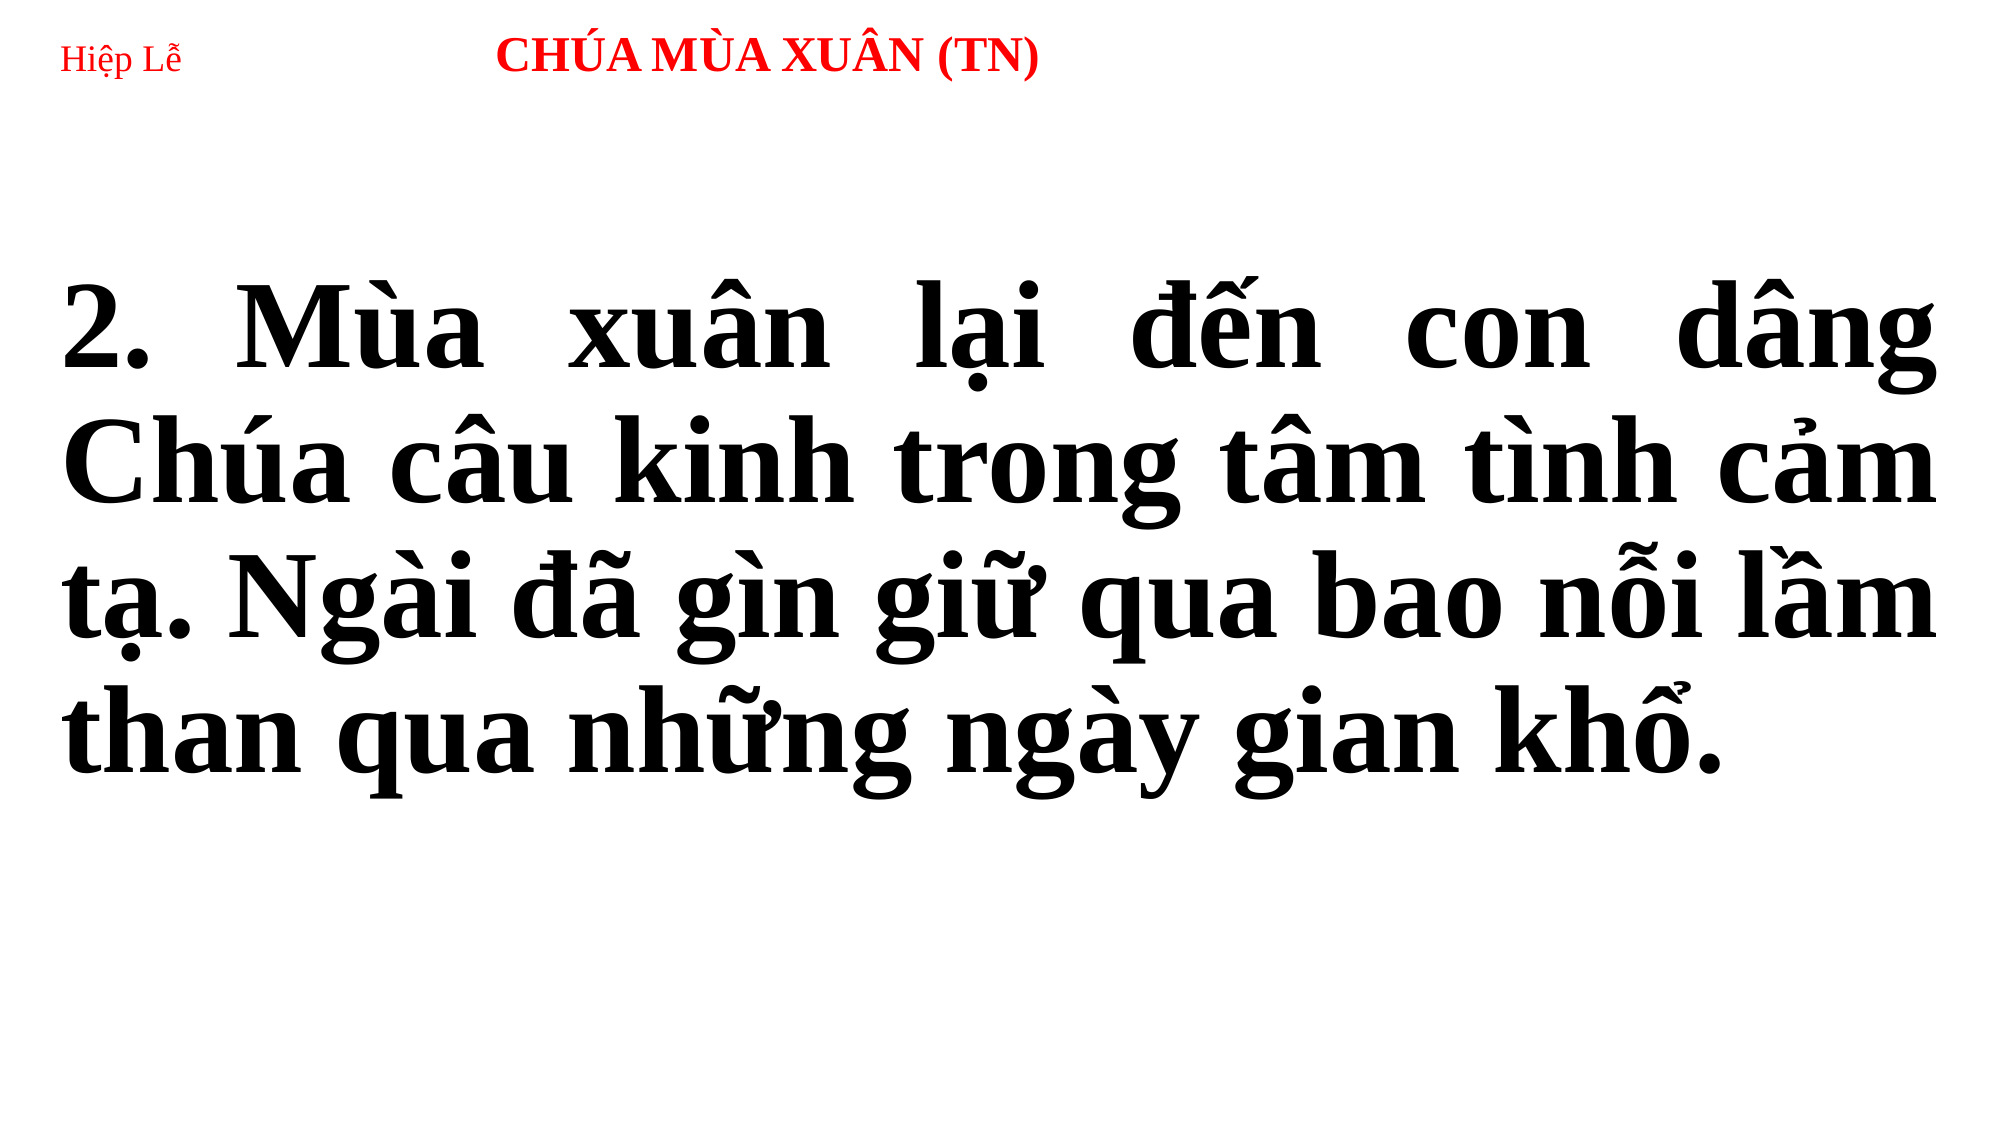

# Hiệp Lễ                                CHÚA MÙA XUÂN (TN)
2. Mùa xuân lại đến con dâng Chúa câu kinh trong tâm tình cảm tạ. Ngài đã gìn giữ qua bao nỗi lầm than qua những ngày gian khổ.